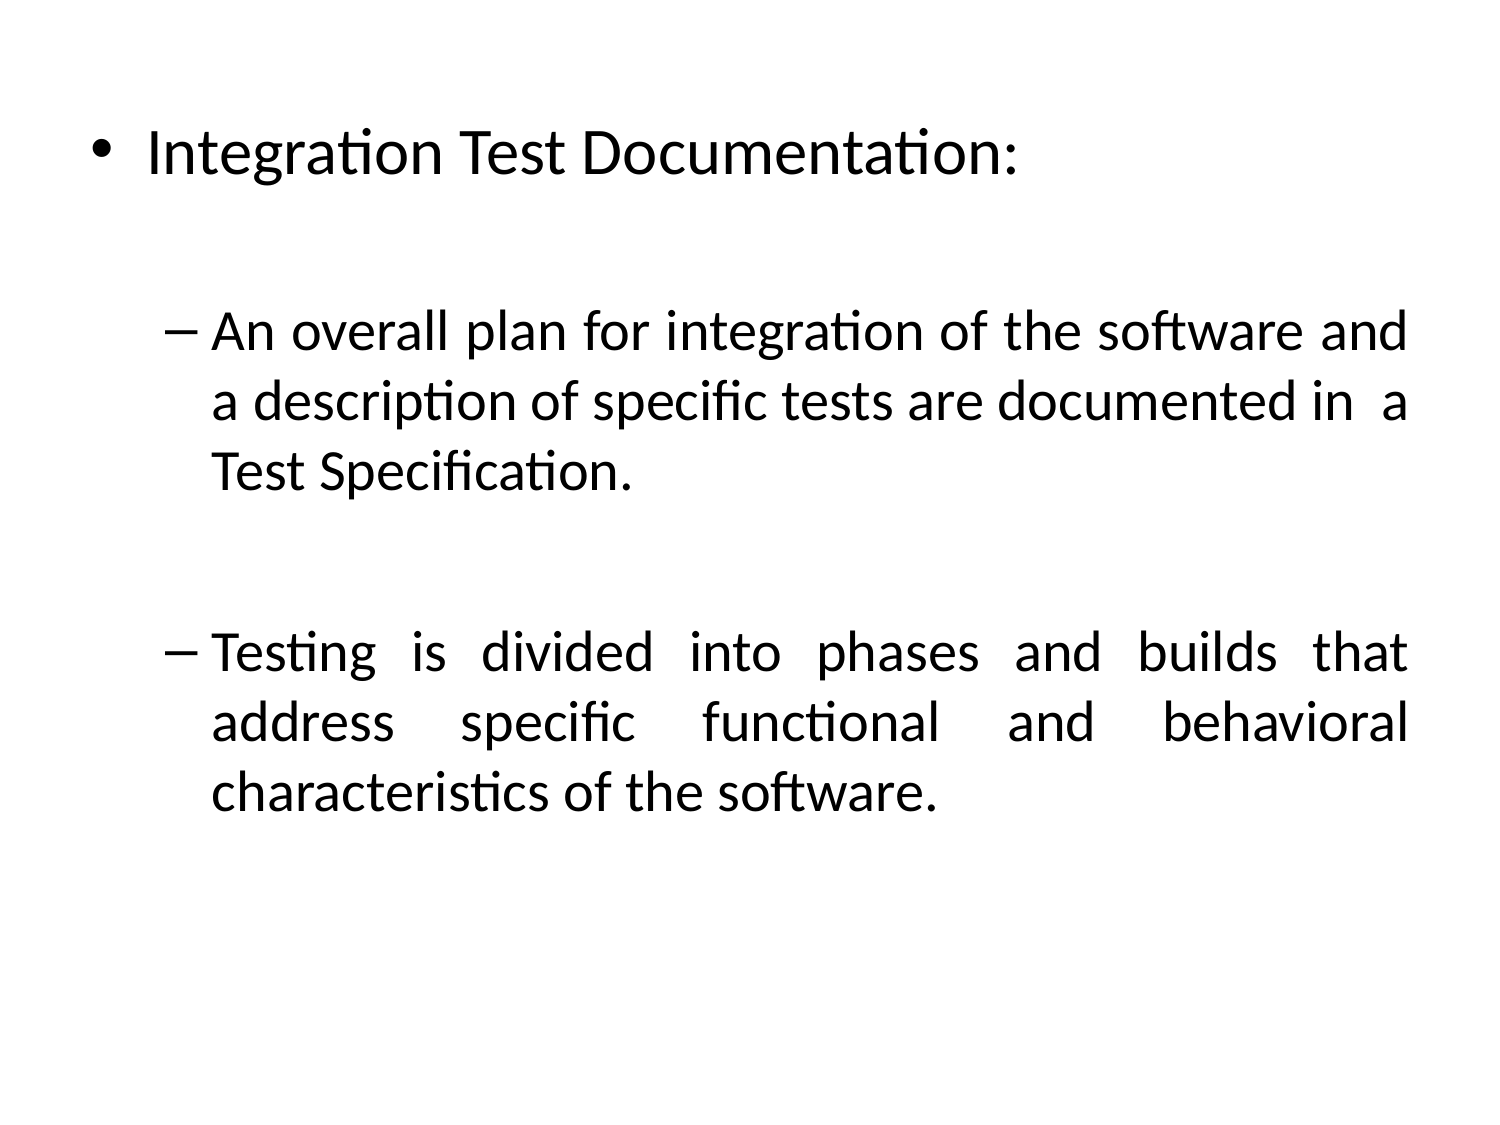

Integration Test Documentation:

An overall plan for integration of the software and a description of specific tests are documented in  a Test Specification.

Testing is divided into phases and builds that address specific functional and behavioral characteristics of the software.